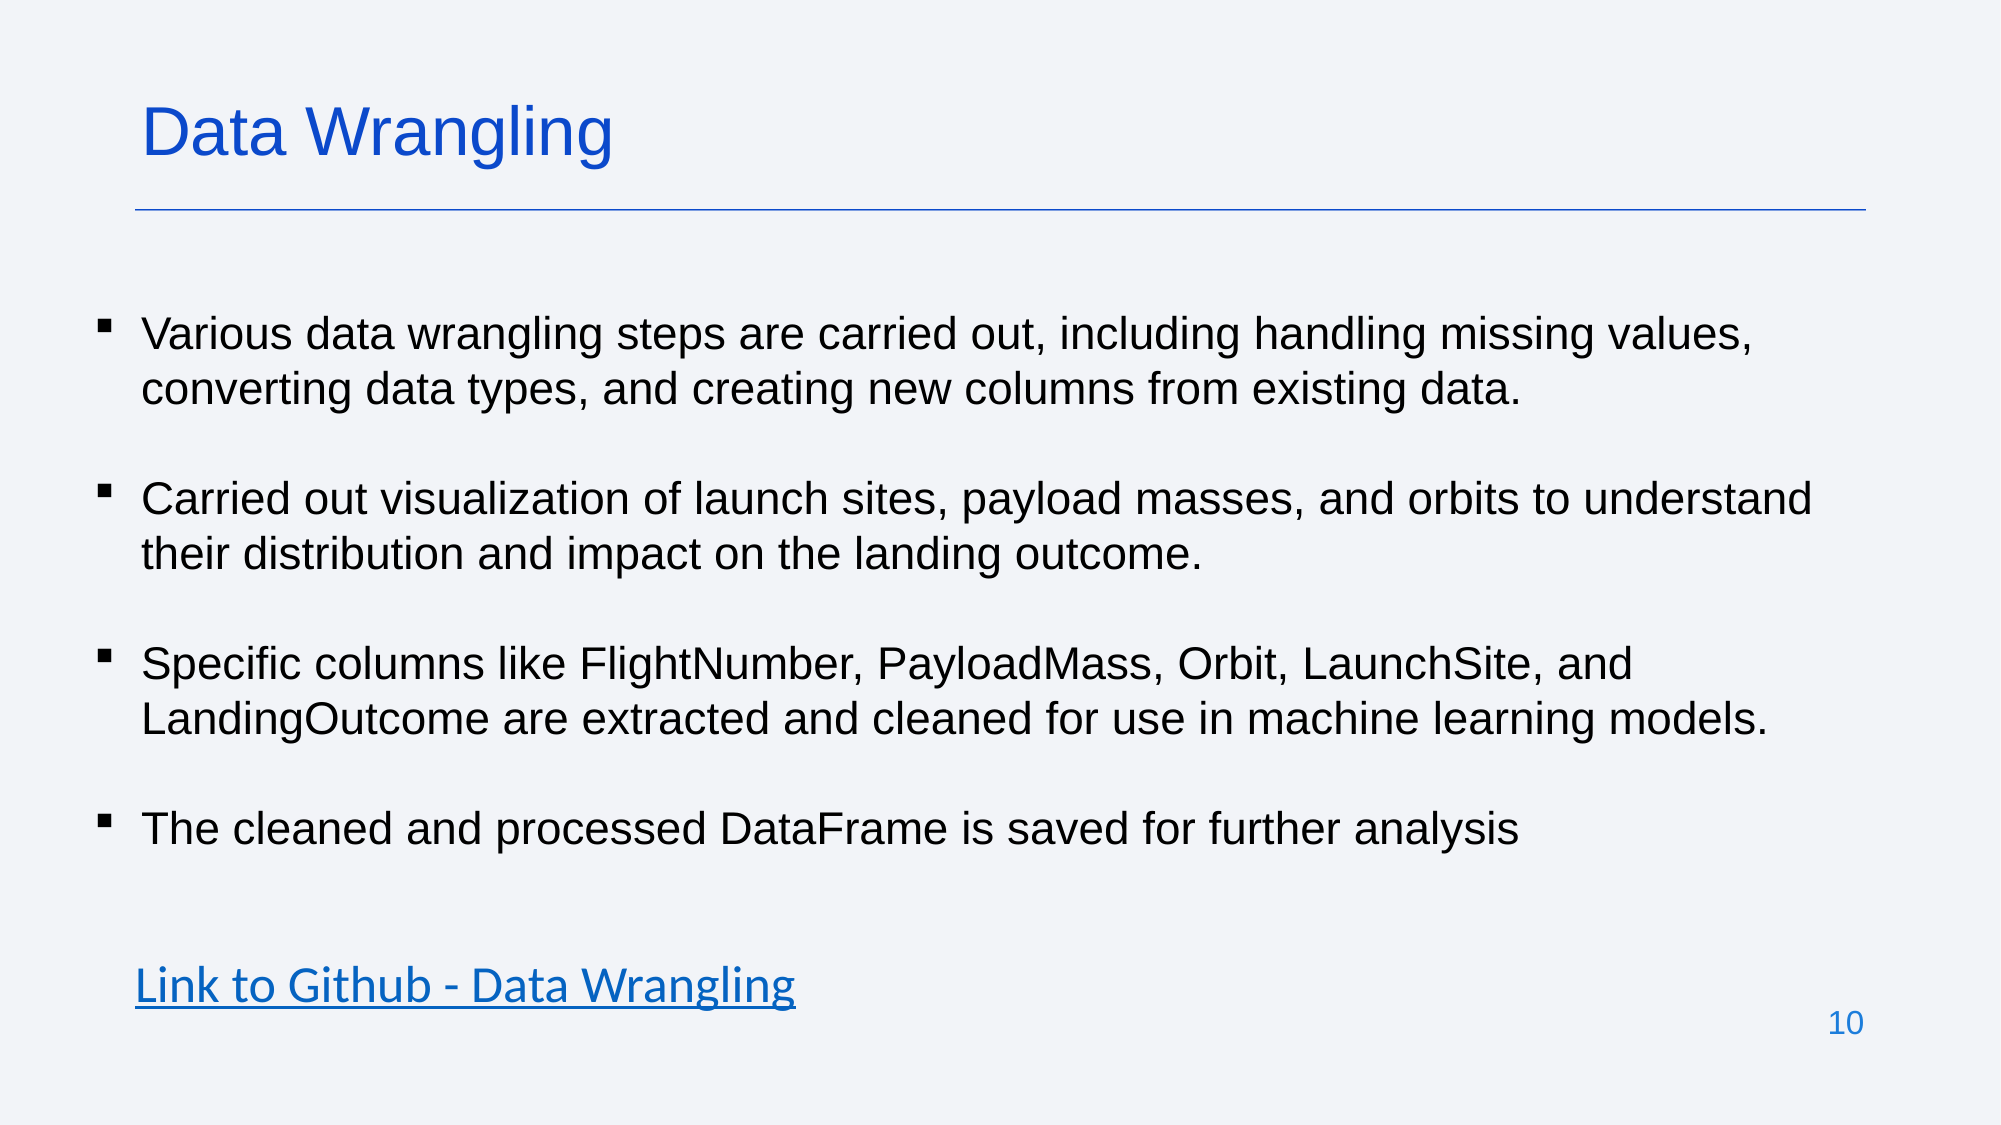

Data Wrangling

Various data wrangling steps are carried out, including handling missing values, converting data types, and creating new columns from existing data.

Carried out visualization of launch sites, payload masses, and orbits to understand their distribution and impact on the landing outcome.

Specific columns like FlightNumber, PayloadMass, Orbit, LaunchSite, and LandingOutcome are extracted and cleaned for use in machine learning models.

The cleaned and processed DataFrame is saved for further analysis
Link to Github - Data Wrangling
10